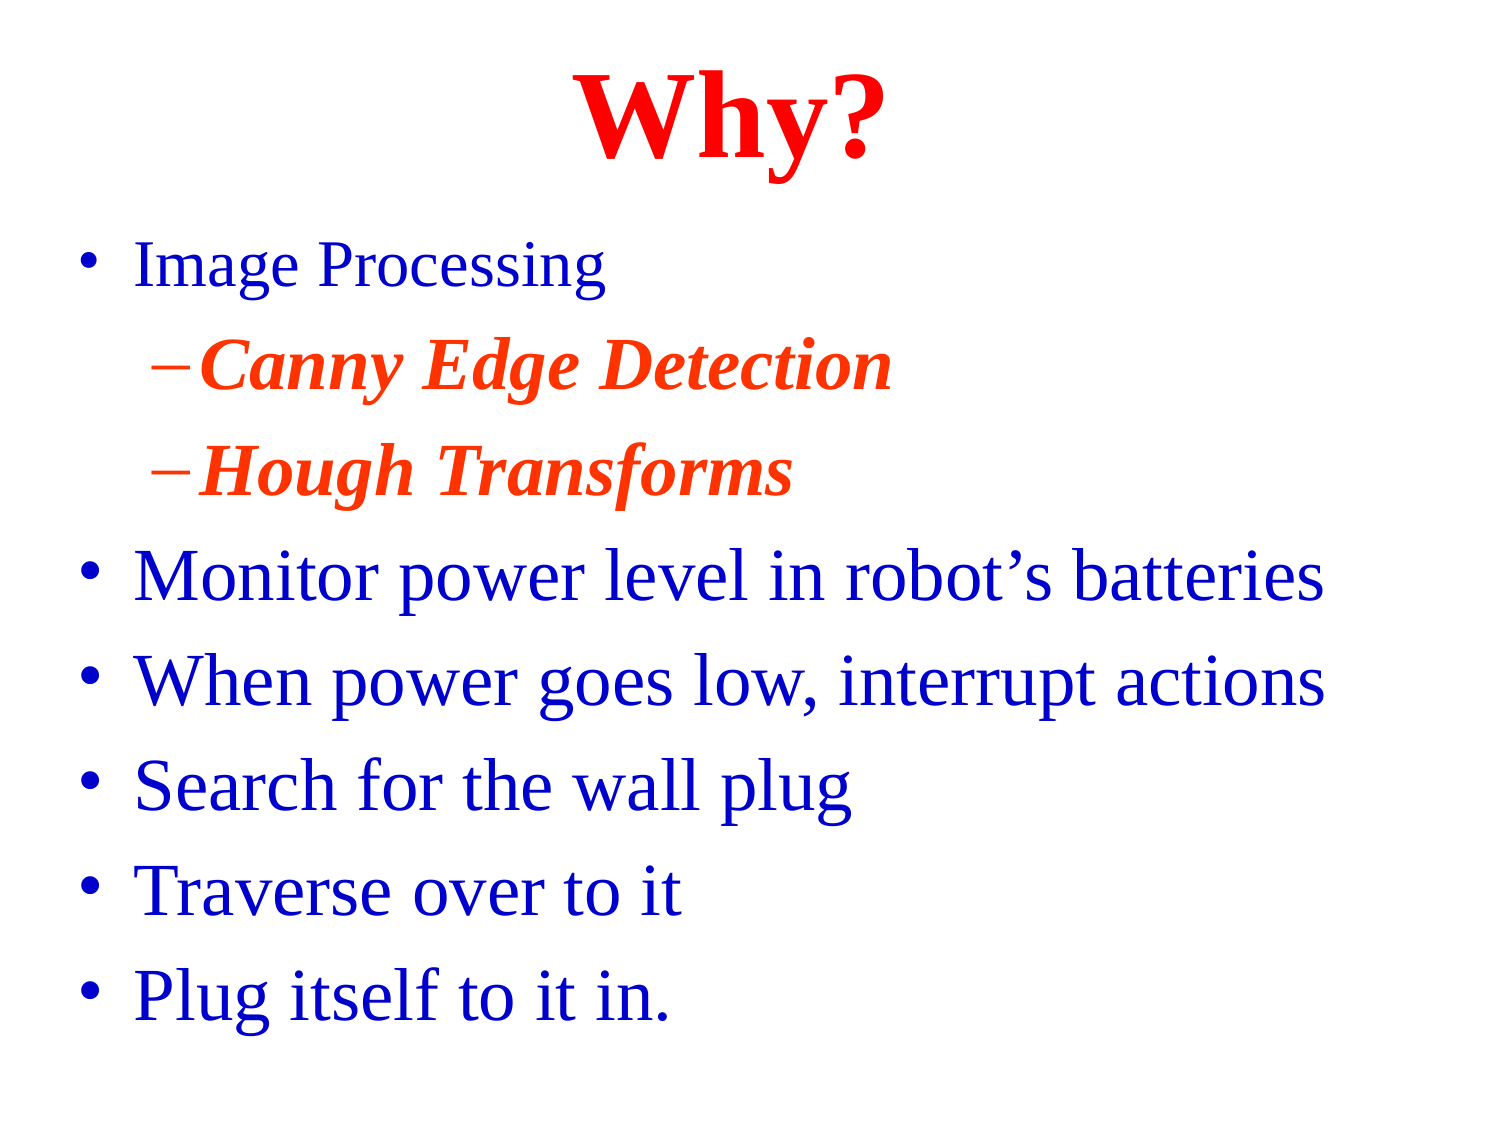

Why?
Image Processing
Canny Edge Detection
Hough Transforms
Monitor power level in robot’s batteries
When power goes low, interrupt actions
Search for the wall plug
Traverse over to it
Plug itself to it in.